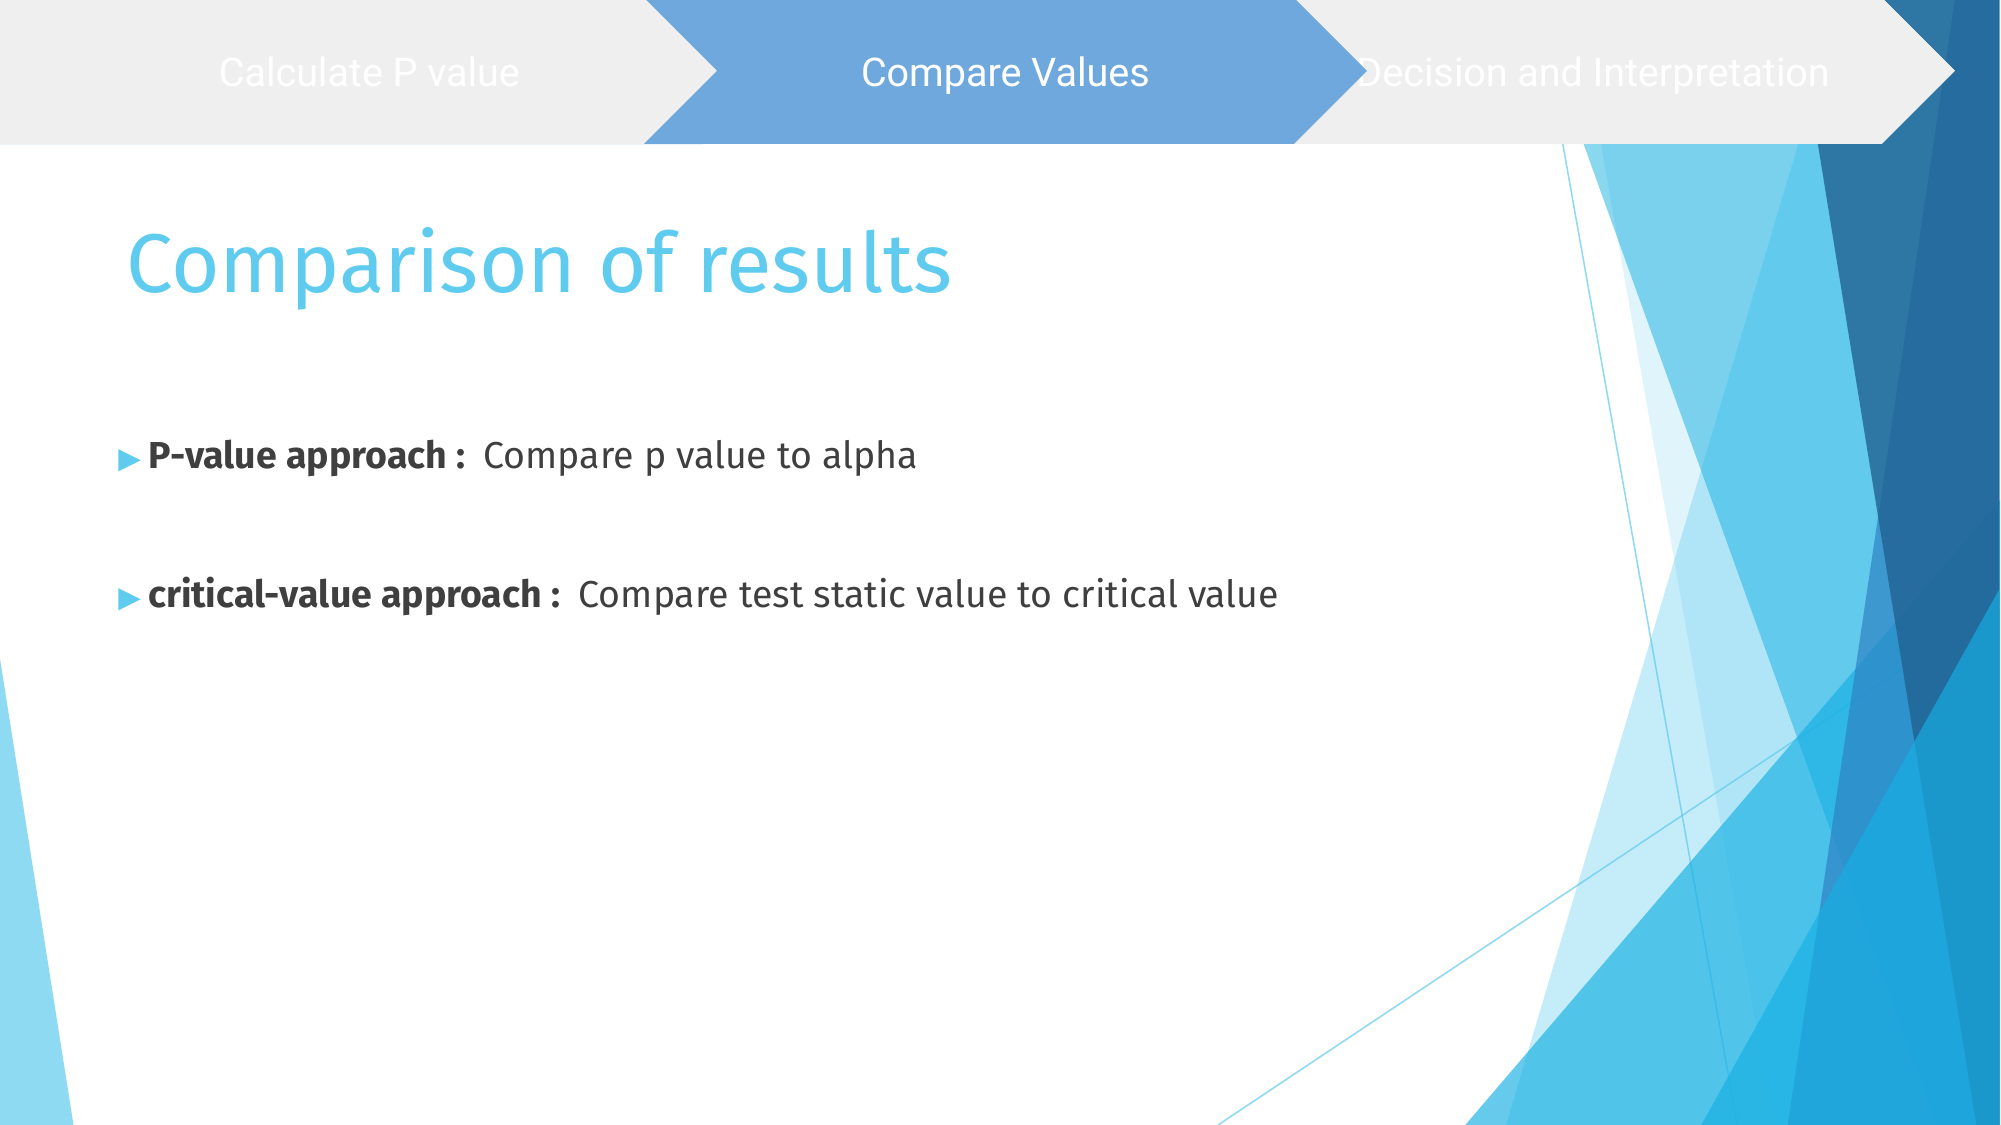

Choose Right Test Statistic
Compare Values
Level of Significance
Decision and Interpretation
Define H0 and H1
Calculate P value
# Comparison of results

P-value approach :  Compare p value to alpha

critical-value approach :  Compare test static value to critical value